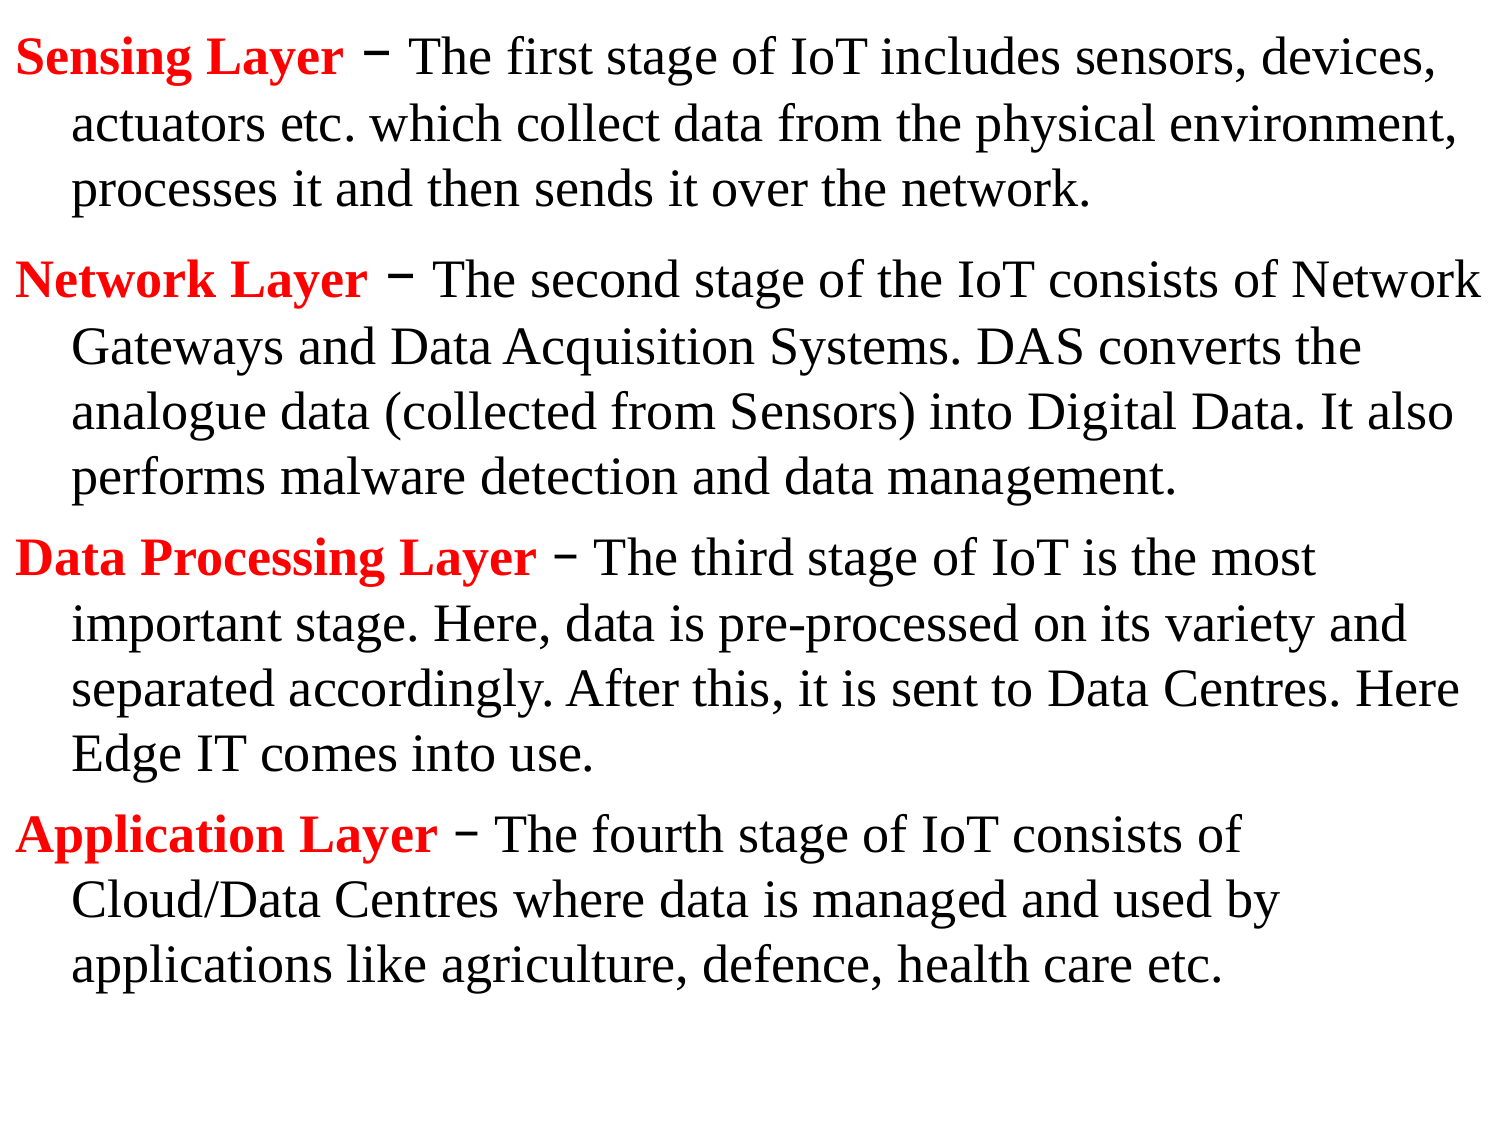

Sensing Layer − The first stage of IoT includes sensors, devices, actuators etc. which collect data from the physical environment, processes it and then sends it over the network.
Network Layer − The second stage of the IoT consists of Network Gateways and Data Acquisition Systems. DAS converts the analogue data (collected from Sensors) into Digital Data. It also performs malware detection and data management.
Data Processing Layer − The third stage of IoT is the most important stage. Here, data is pre-processed on its variety and separated accordingly. After this, it is sent to Data Centres. Here Edge IT comes into use.
Application Layer − The fourth stage of IoT consists of Cloud/Data Centres where data is managed and used by applications like agriculture, defence, health care etc.